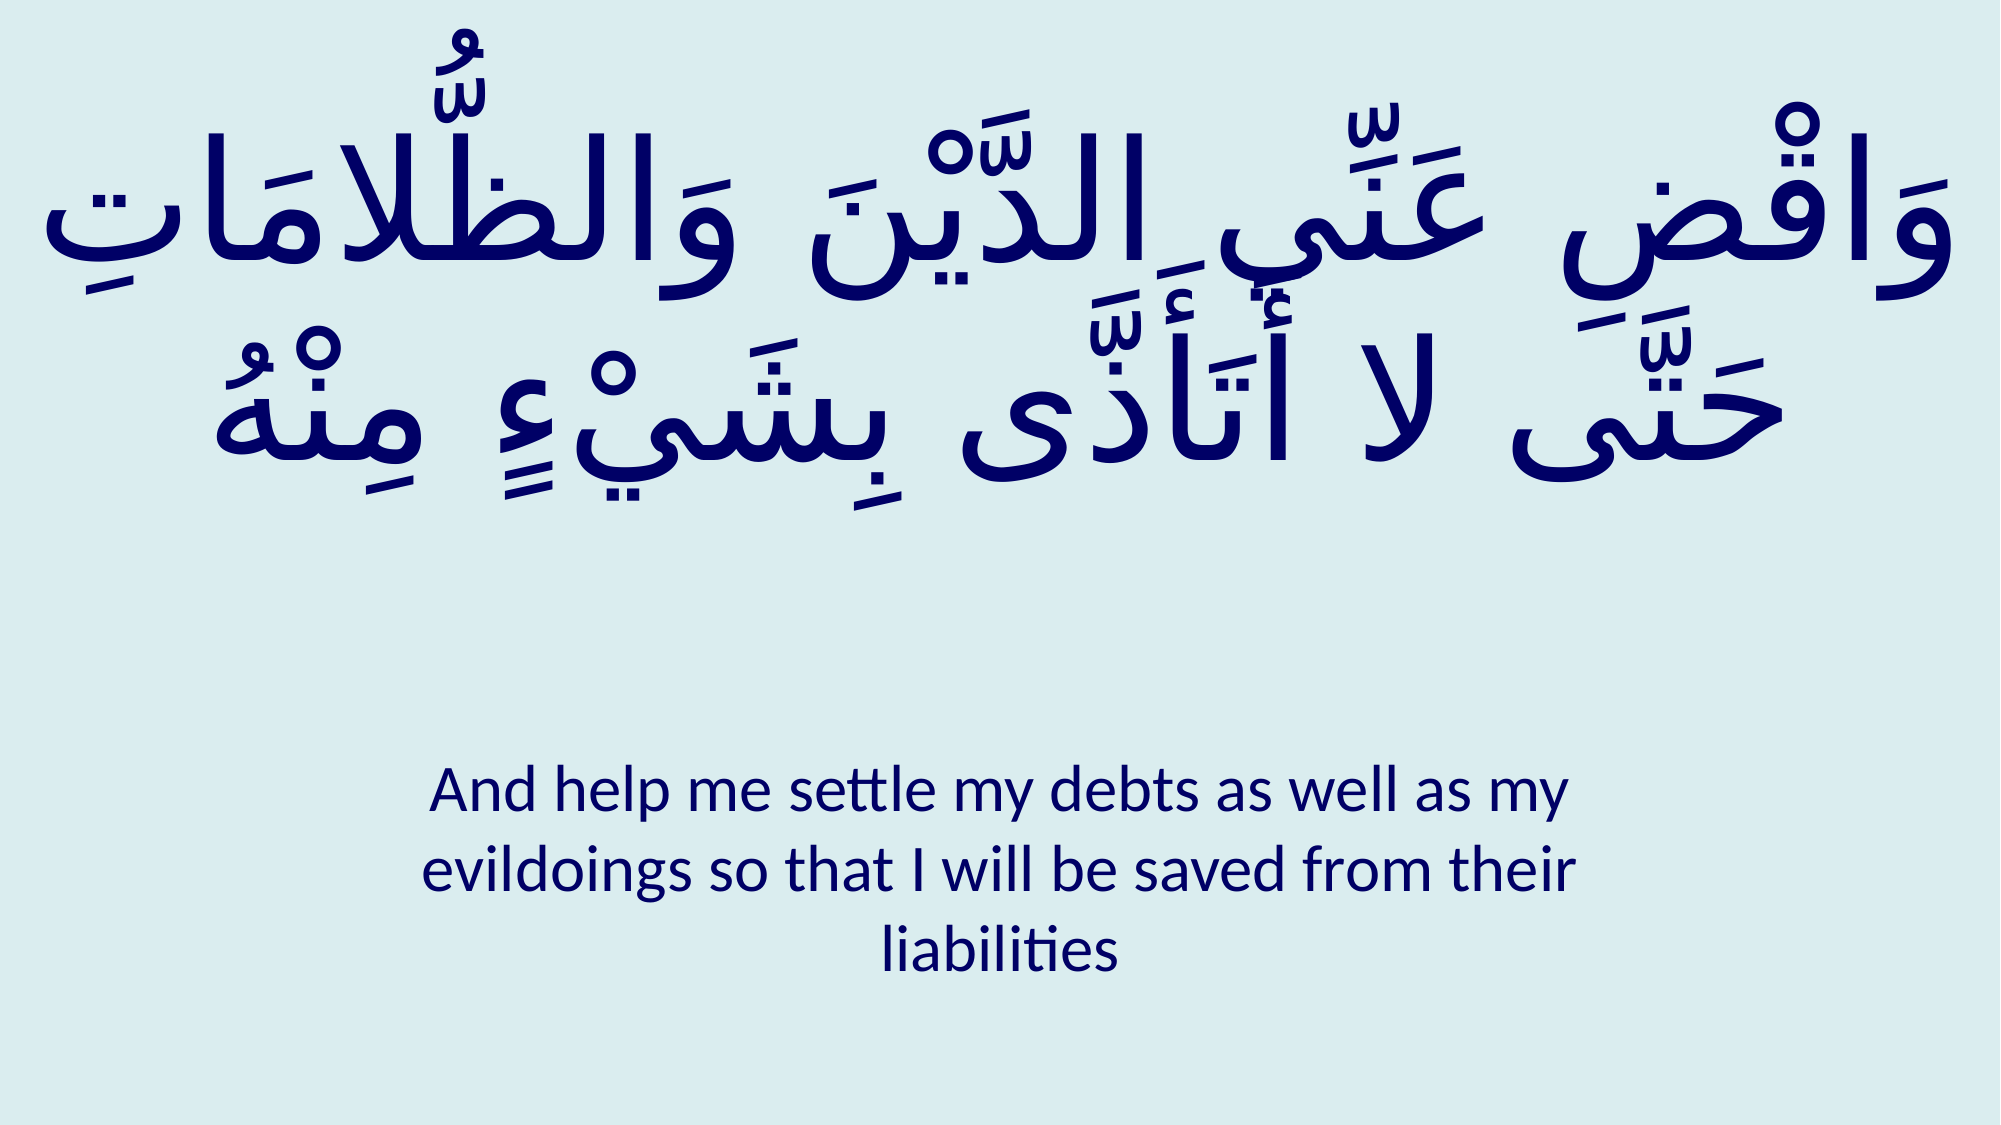

# وَاقْضِ عَنِّي الدَّيْنَ وَالظُّلامَاتِ حَتَّى لا أَتَأَذَّى بِشَيْءٍ مِنْهُ
And help me settle my debts as well as my evildoings so that I will be saved from their liabilities